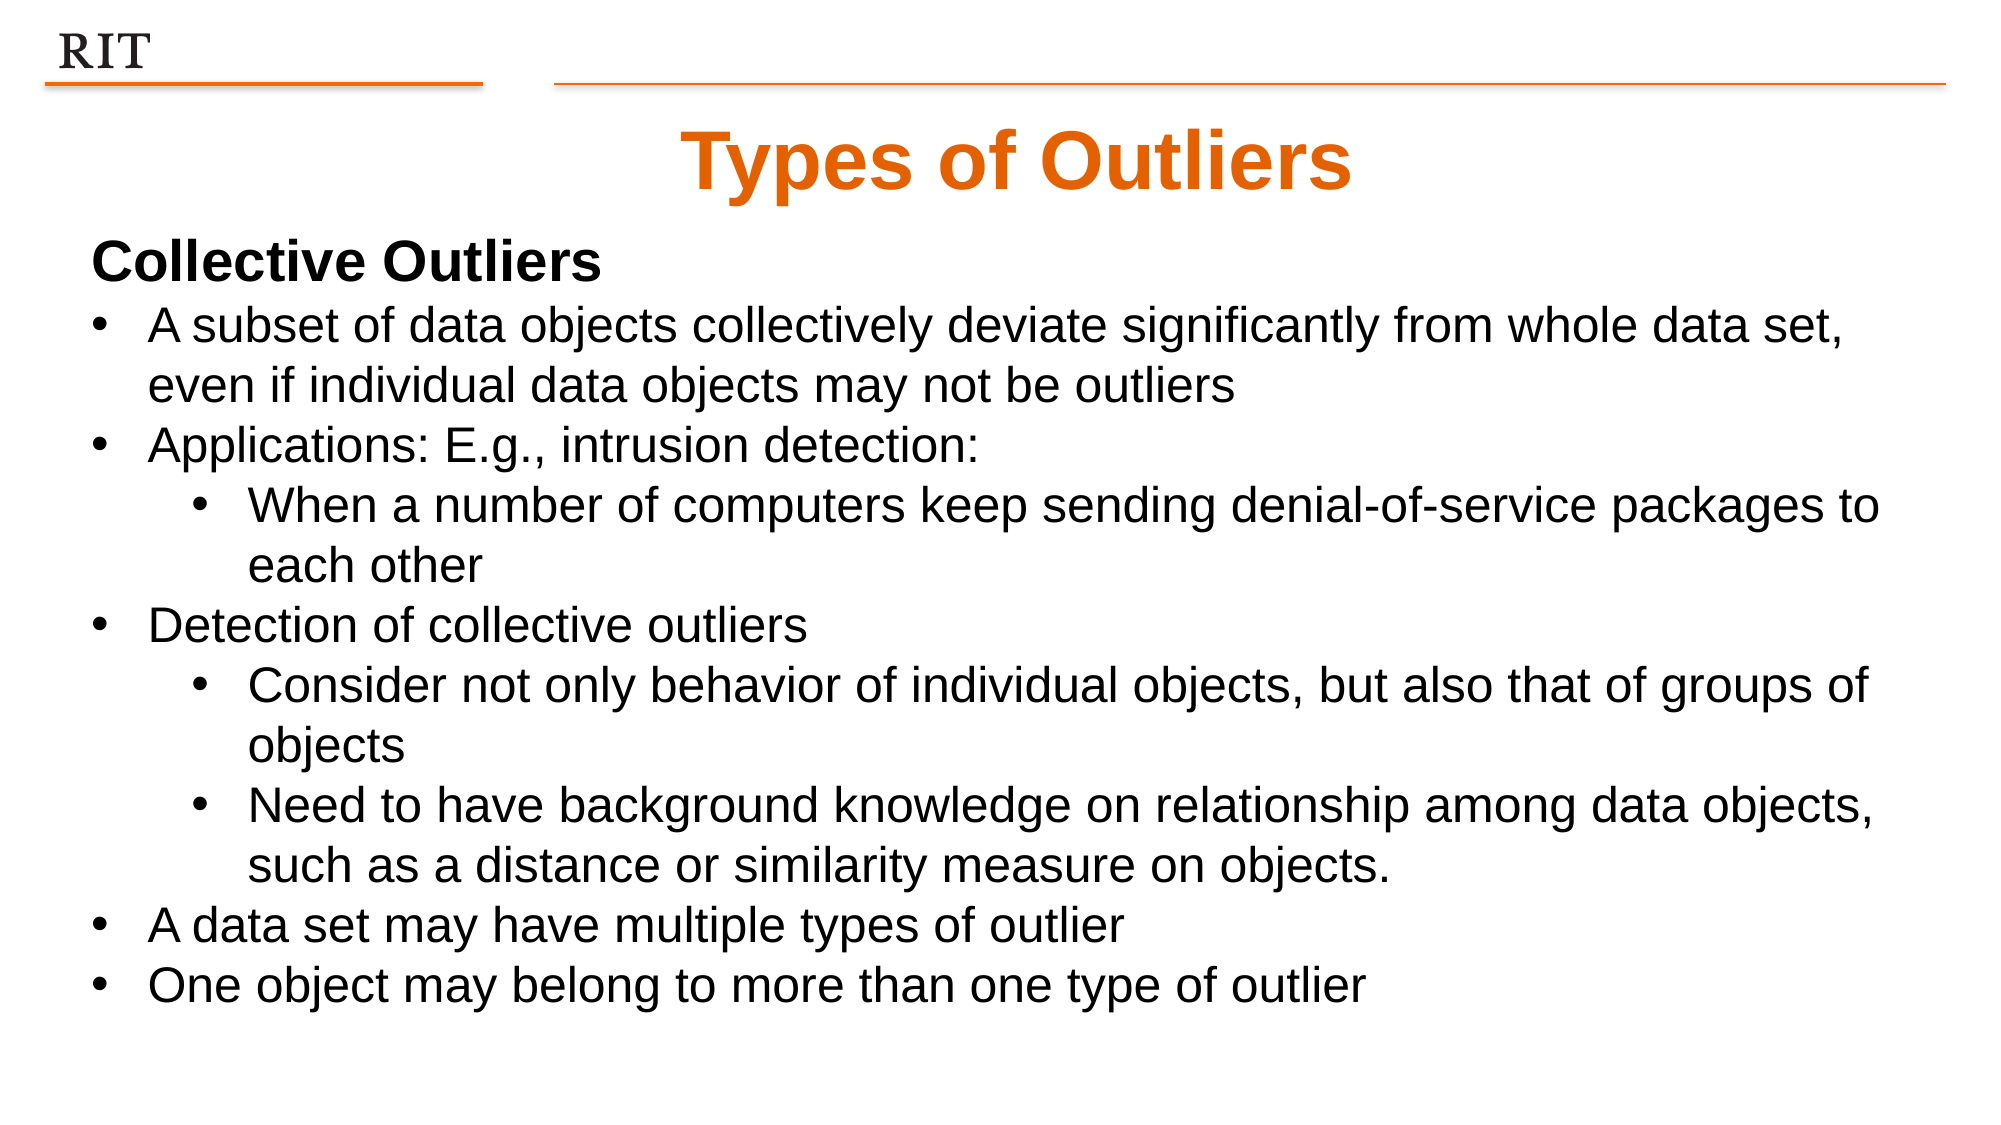

Types of Outliers
Collective Outliers
A subset of data objects collectively deviate significantly from whole data set, even if individual data objects may not be outliers
Applications: E.g., intrusion detection:
When a number of computers keep sending denial-of-service packages to each other
Detection of collective outliers
Consider not only behavior of individual objects, but also that of groups of objects
Need to have background knowledge on relationship among data objects, such as a distance or similarity measure on objects.
A data set may have multiple types of outlier
One object may belong to more than one type of outlier